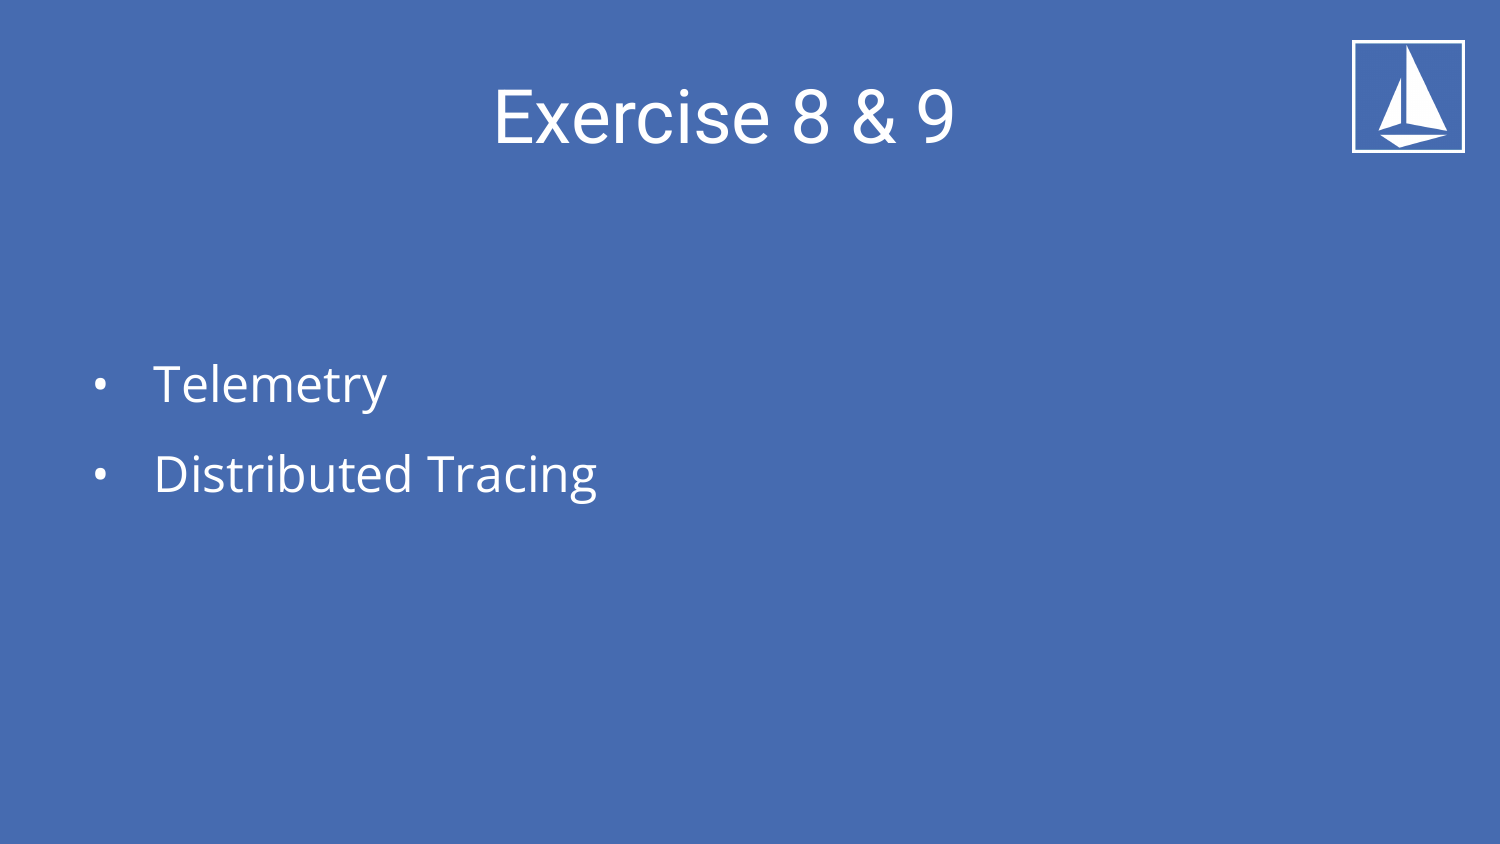

# Exercise 8 & 9

Telemetry
Distributed Tracing